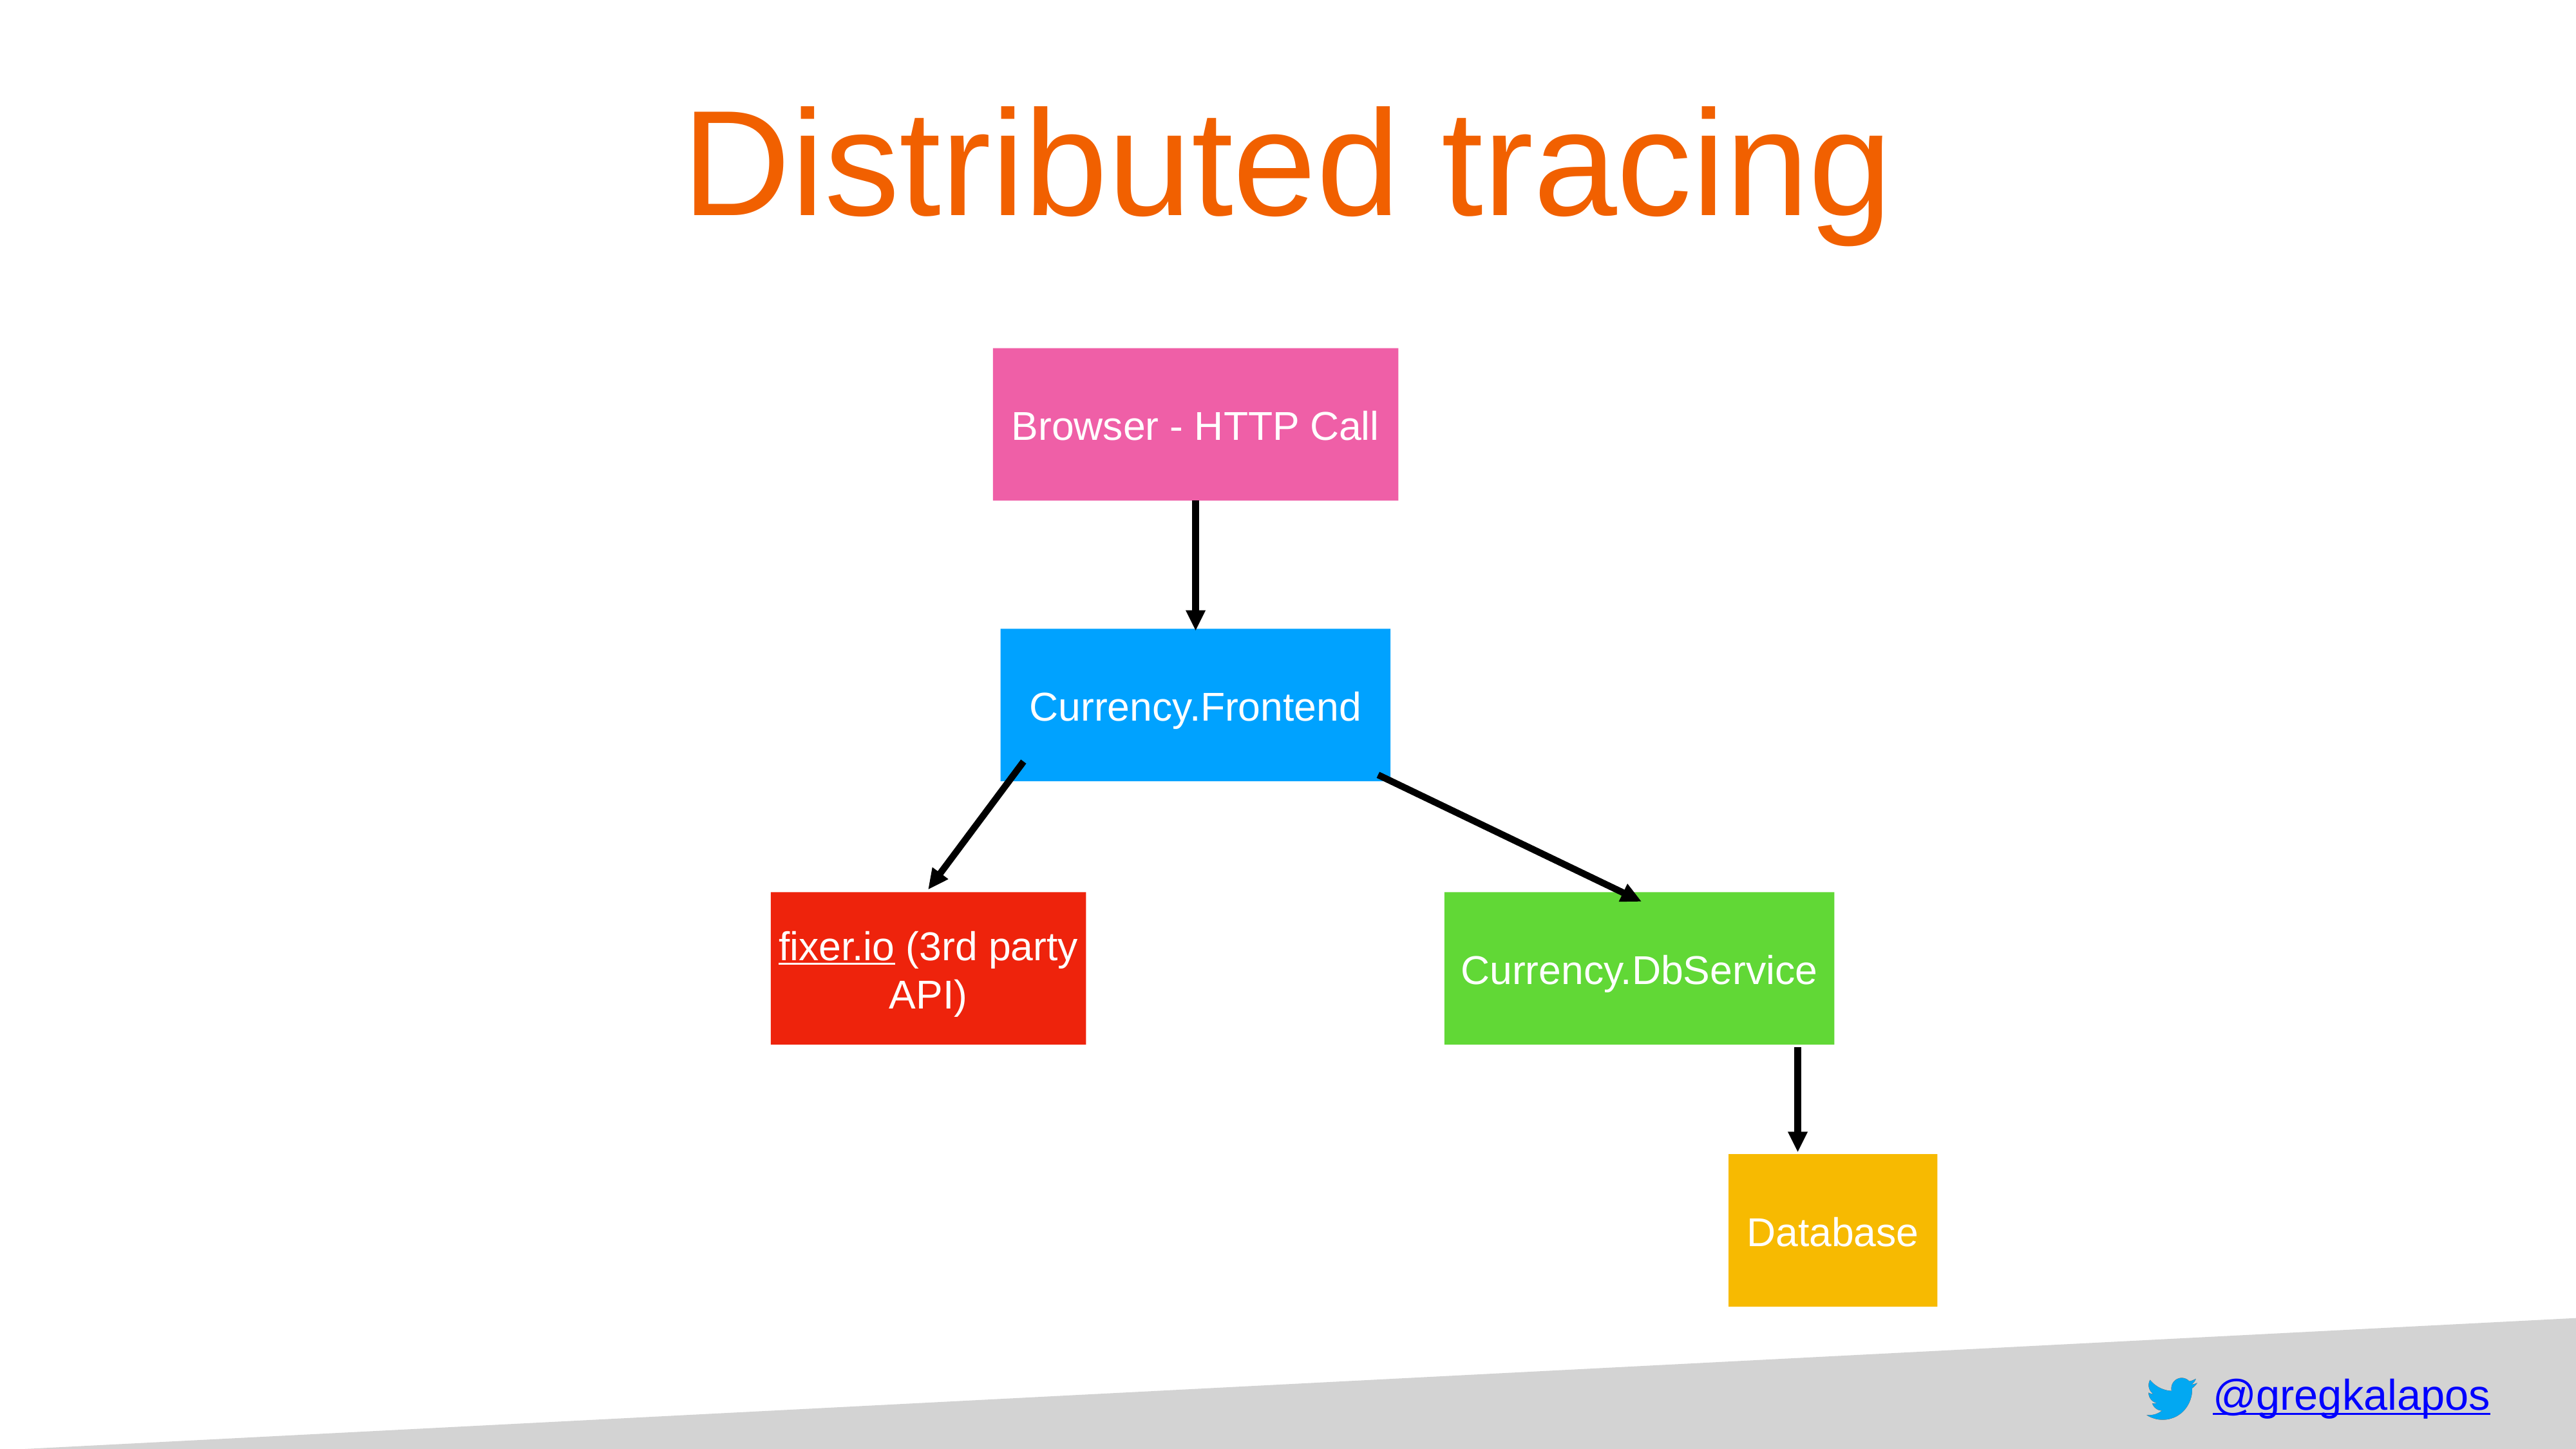

# Distributed tracing
Browser - HTTP Call

Currency.Frontend

fixer.io (3rd party API)
Currency.DbService

Database